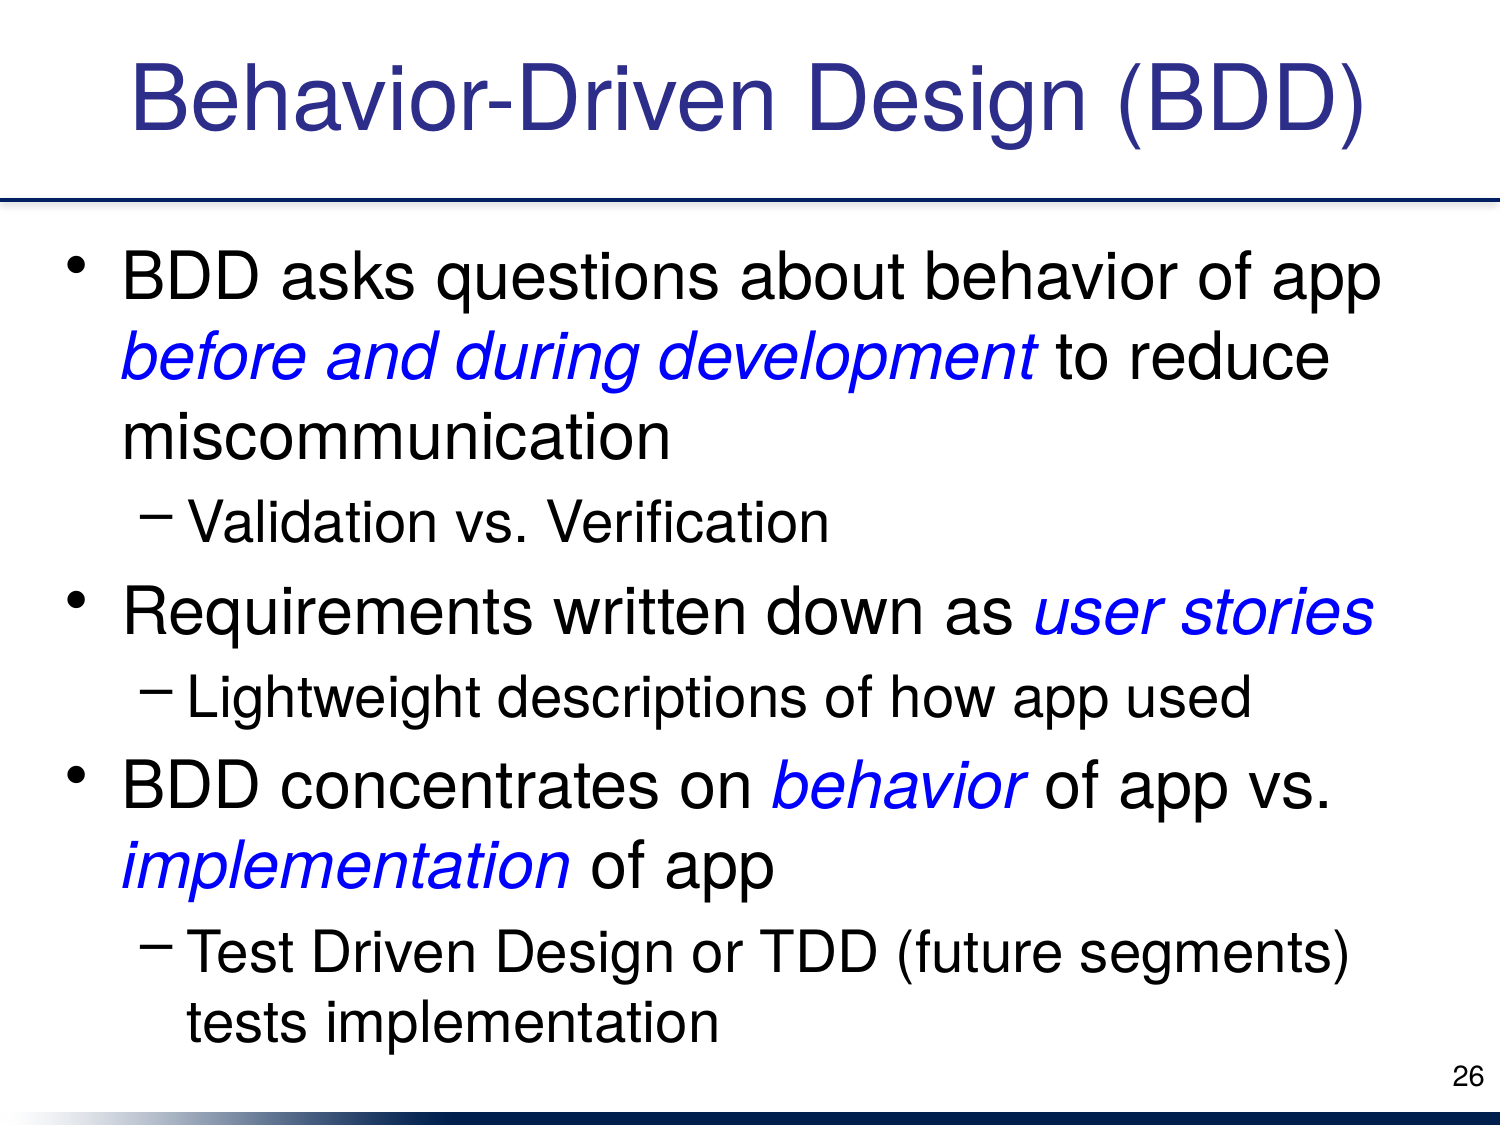

# Behavior-Driven Design (BDD)
BDD asks questions about behavior of app before and during development to reduce miscommunication
Validation vs. Verification
Requirements written down as user stories
Lightweight descriptions of how app used
BDD concentrates on behavior of app vs. implementation of app
Test Driven Design or TDD (future segments) tests implementation
26